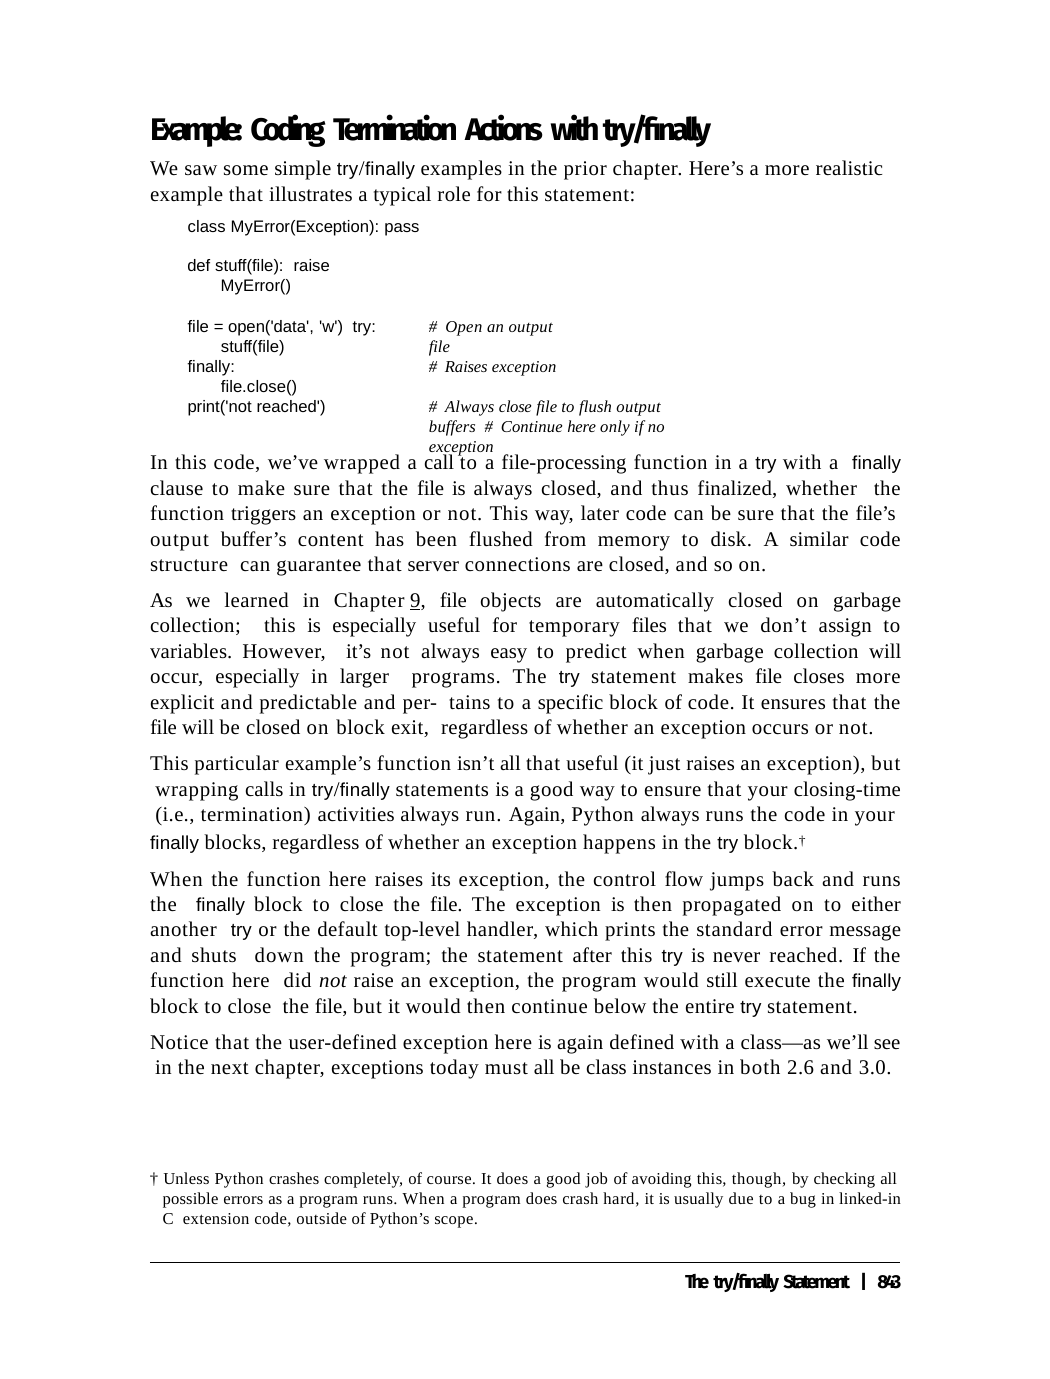

Example: Coding Termination Actions with try/finally
We saw some simple try/finally examples in the prior chapter. Here’s a more realistic  example that illustrates a typical role for this statement:
class MyError(Exception): pass

def stuff(file):  raise MyError()
file = open('data', 'w')  try:
stuff(file)  finally:
file.close()  print('not reached')
# Open an output file
# Raises exception
# Always close file to flush output buffers  # Continue here only if no exception
In this code, we’ve wrapped a call to a file-processing function in a try with a  finally clause to make sure that the file is always closed, and thus finalized, whether  the function triggers an exception or not. This way, later code can be sure that the file’s  output buffer’s content has been flushed from memory to disk. A similar code structure  can guarantee that server connections are closed, and so on.
As we learned in Chapter 9, file objects are automatically closed on garbage collection;  this is especially useful for temporary files that we don’t assign to variables. However,  it’s not always easy to predict when garbage collection will occur, especially in larger  programs. The try statement makes file closes more explicit and predictable and per-  tains to a specific block of code. It ensures that the file will be closed on block exit,  regardless of whether an exception occurs or not.
This particular example’s function isn’t all that useful (it just raises an exception), but  wrapping calls in try/finally statements is a good way to ensure that your closing-time  (i.e., termination) activities always run. Again, Python always runs the code in your  finally blocks, regardless of whether an exception happens in the try block.†
When the function here raises its exception, the control flow jumps back and runs the  finally block to close the file. The exception is then propagated on to either another  try or the default top-level handler, which prints the standard error message and shuts  down the program; the statement after this try is never reached. If the function here  did not raise an exception, the program would still execute the finally block to close  the file, but it would then continue below the entire try statement.
Notice that the user-defined exception here is again defined with a class—as we’ll see  in the next chapter, exceptions today must all be class instances in both 2.6 and 3.0.
† Unless Python crashes completely, of course. It does a good job of avoiding this, though, by checking all  possible errors as a program runs. When a program does crash hard, it is usually due to a bug in linked-in C  extension code, outside of Python’s scope.

The try/finally Statement  |  843